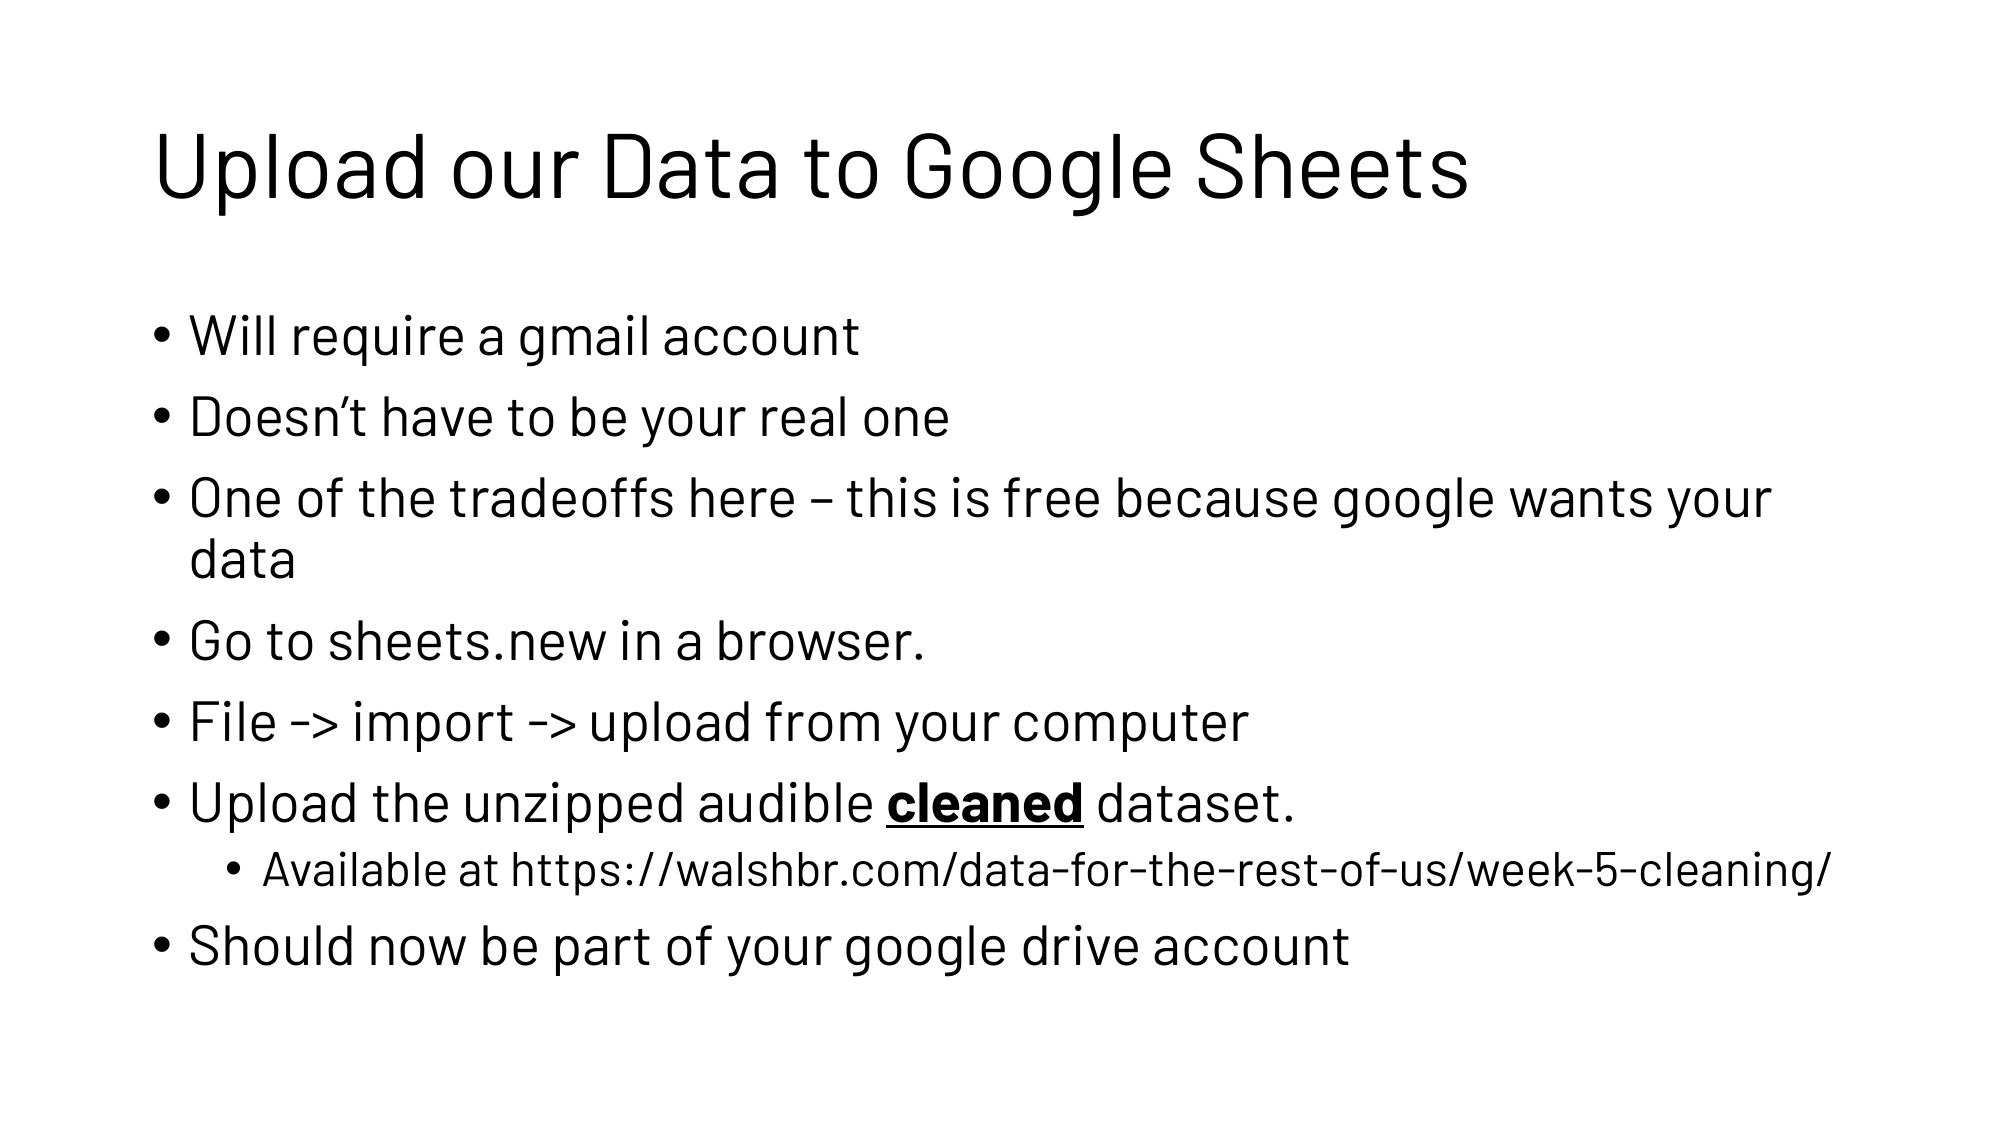

# Upload our Data to Google Sheets
Will require a gmail account
Doesn’t have to be your real one
One of the tradeoffs here – this is free because google wants your data
Go to sheets.new in a browser.
File -> import -> upload from your computer
Upload the unzipped audible cleaned dataset.
Available at https://walshbr.com/data-for-the-rest-of-us/week-5-cleaning/
Should now be part of your google drive account